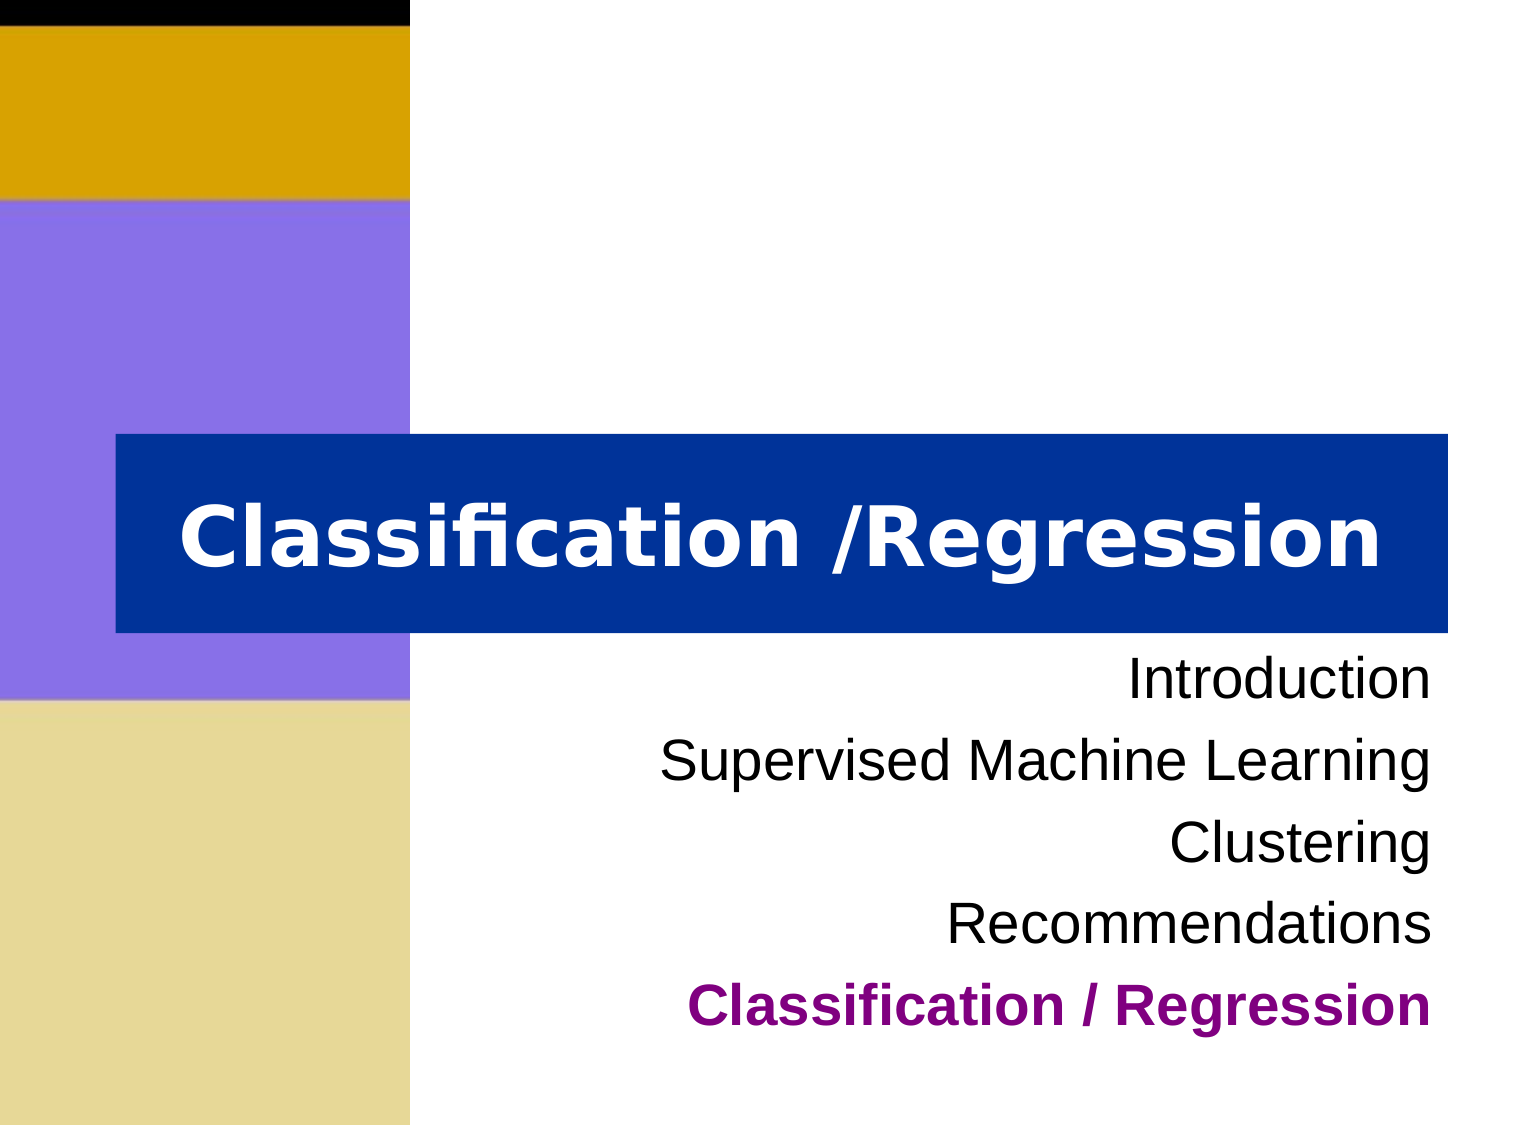

# Classification /Regression
Introduction
Supervised Machine Learning
Clustering
Recommendations
Classification / Regression